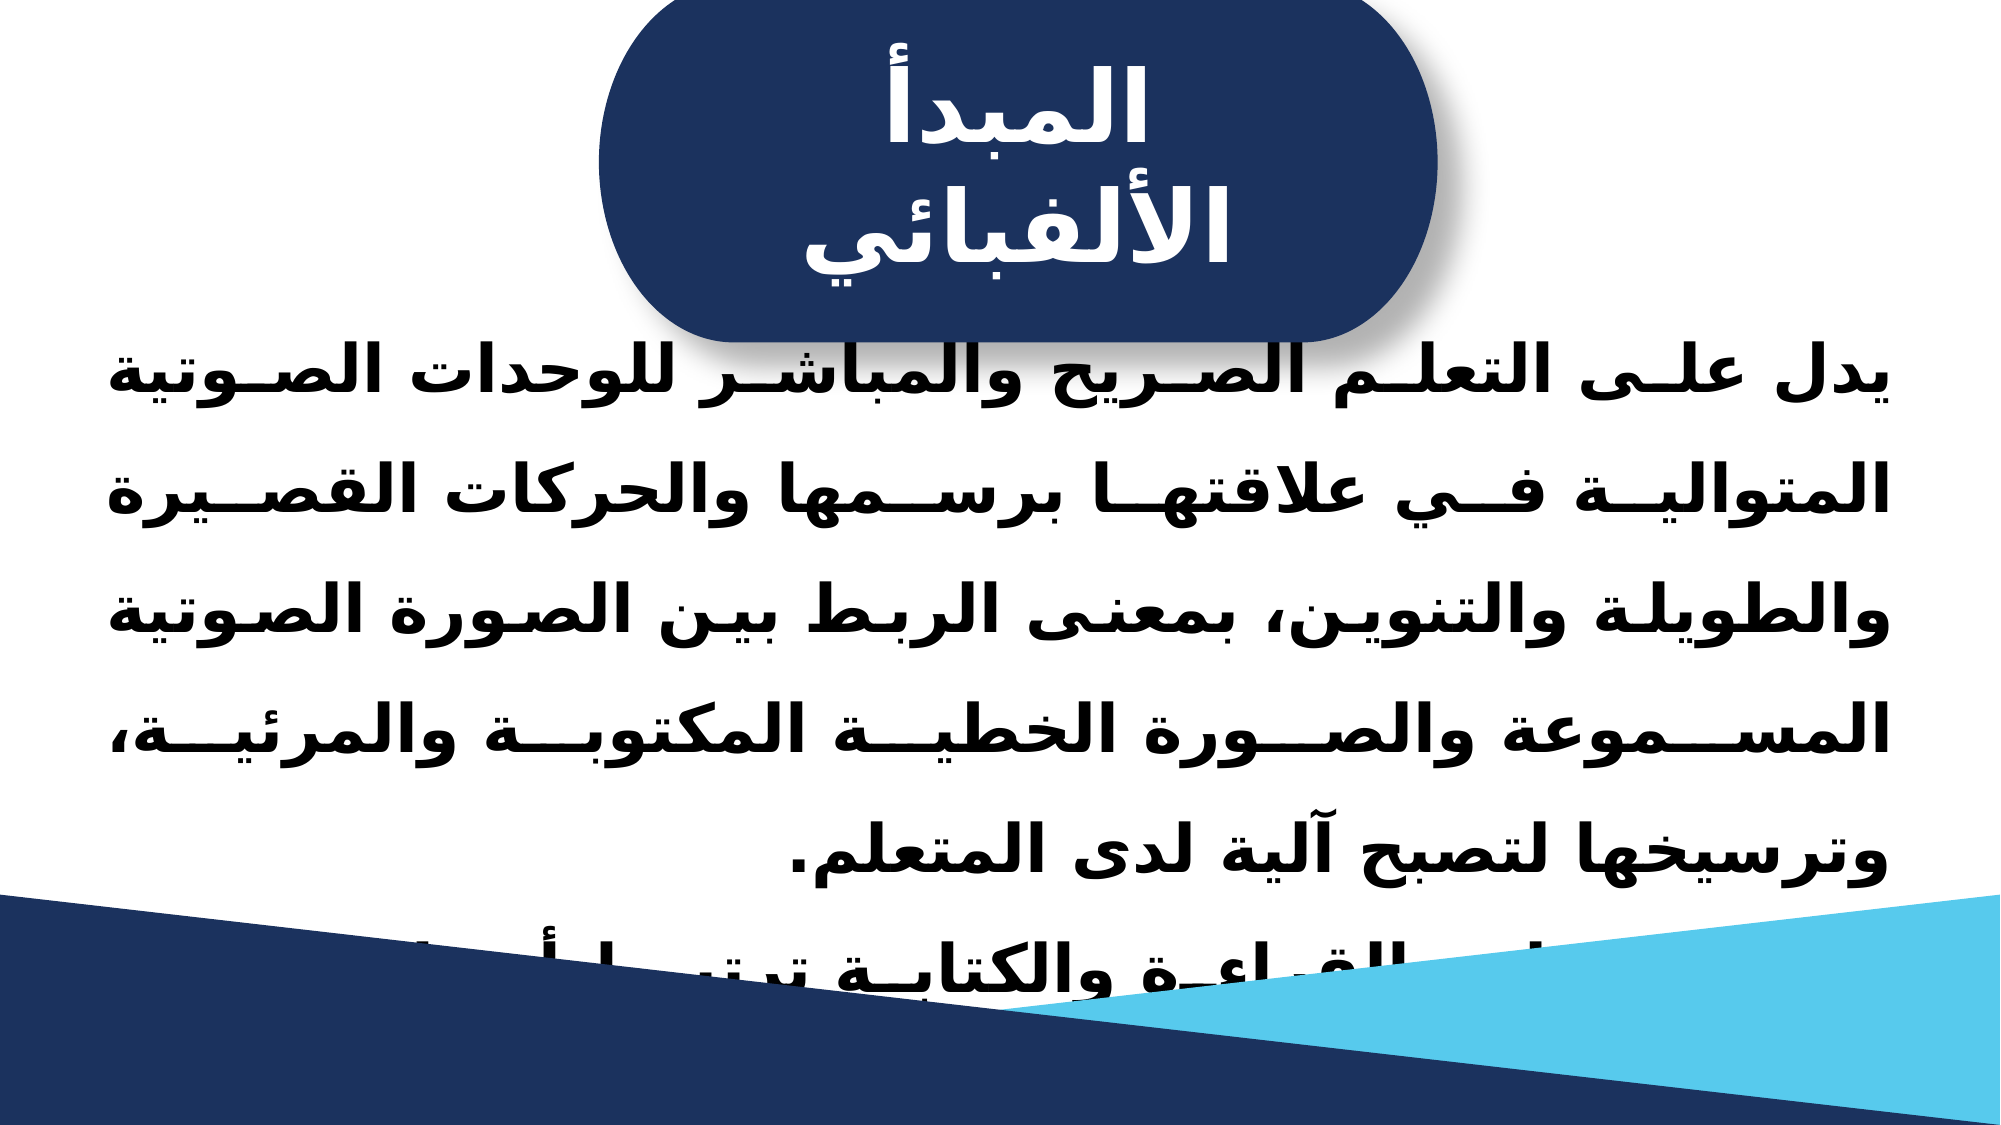

المبدأ الألفبائي
يدل على التعلم الصريح والمباشر للوحدات الصوتية المتوالية في علاقتها برسمها والحركات القصيرة والطويلة والتنوين، بمعنى الربط بين الصورة الصوتية المسموعة والصورة الخطية المكتوبة والمرئية، وترسيخها لتصبح آلية لدى المتعلم.
فعملية تعلم القراءة والكتابة ترتبط أساسًا بنظام أبجدي، حيث يتعين على المتعلم إدراك كيفية اشتغاله مما يتطلب: